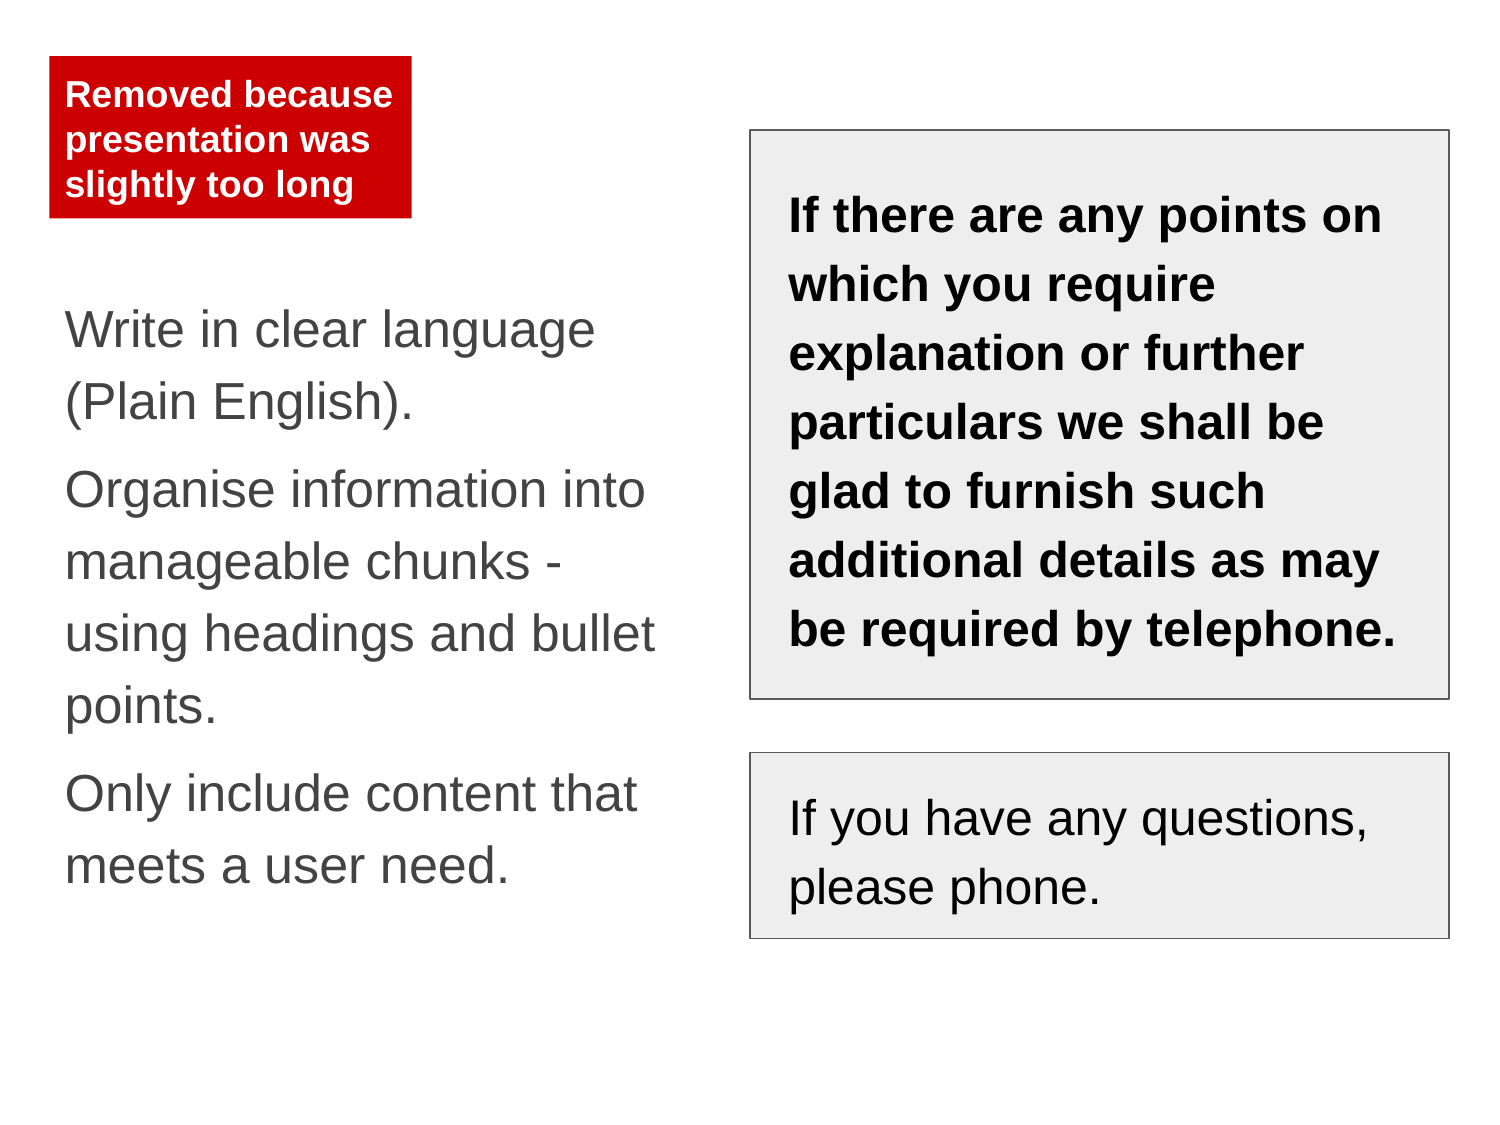

Removed because presentation was slightly too long
If there are any points on which you require explanation or further particulars we shall be glad to furnish such additional details as may be required by telephone.
Write in clear language (Plain English).
Organise information into manageable chunks - using headings and bullet points.
Only include content that meets a user need.
If you have any questions, please phone.